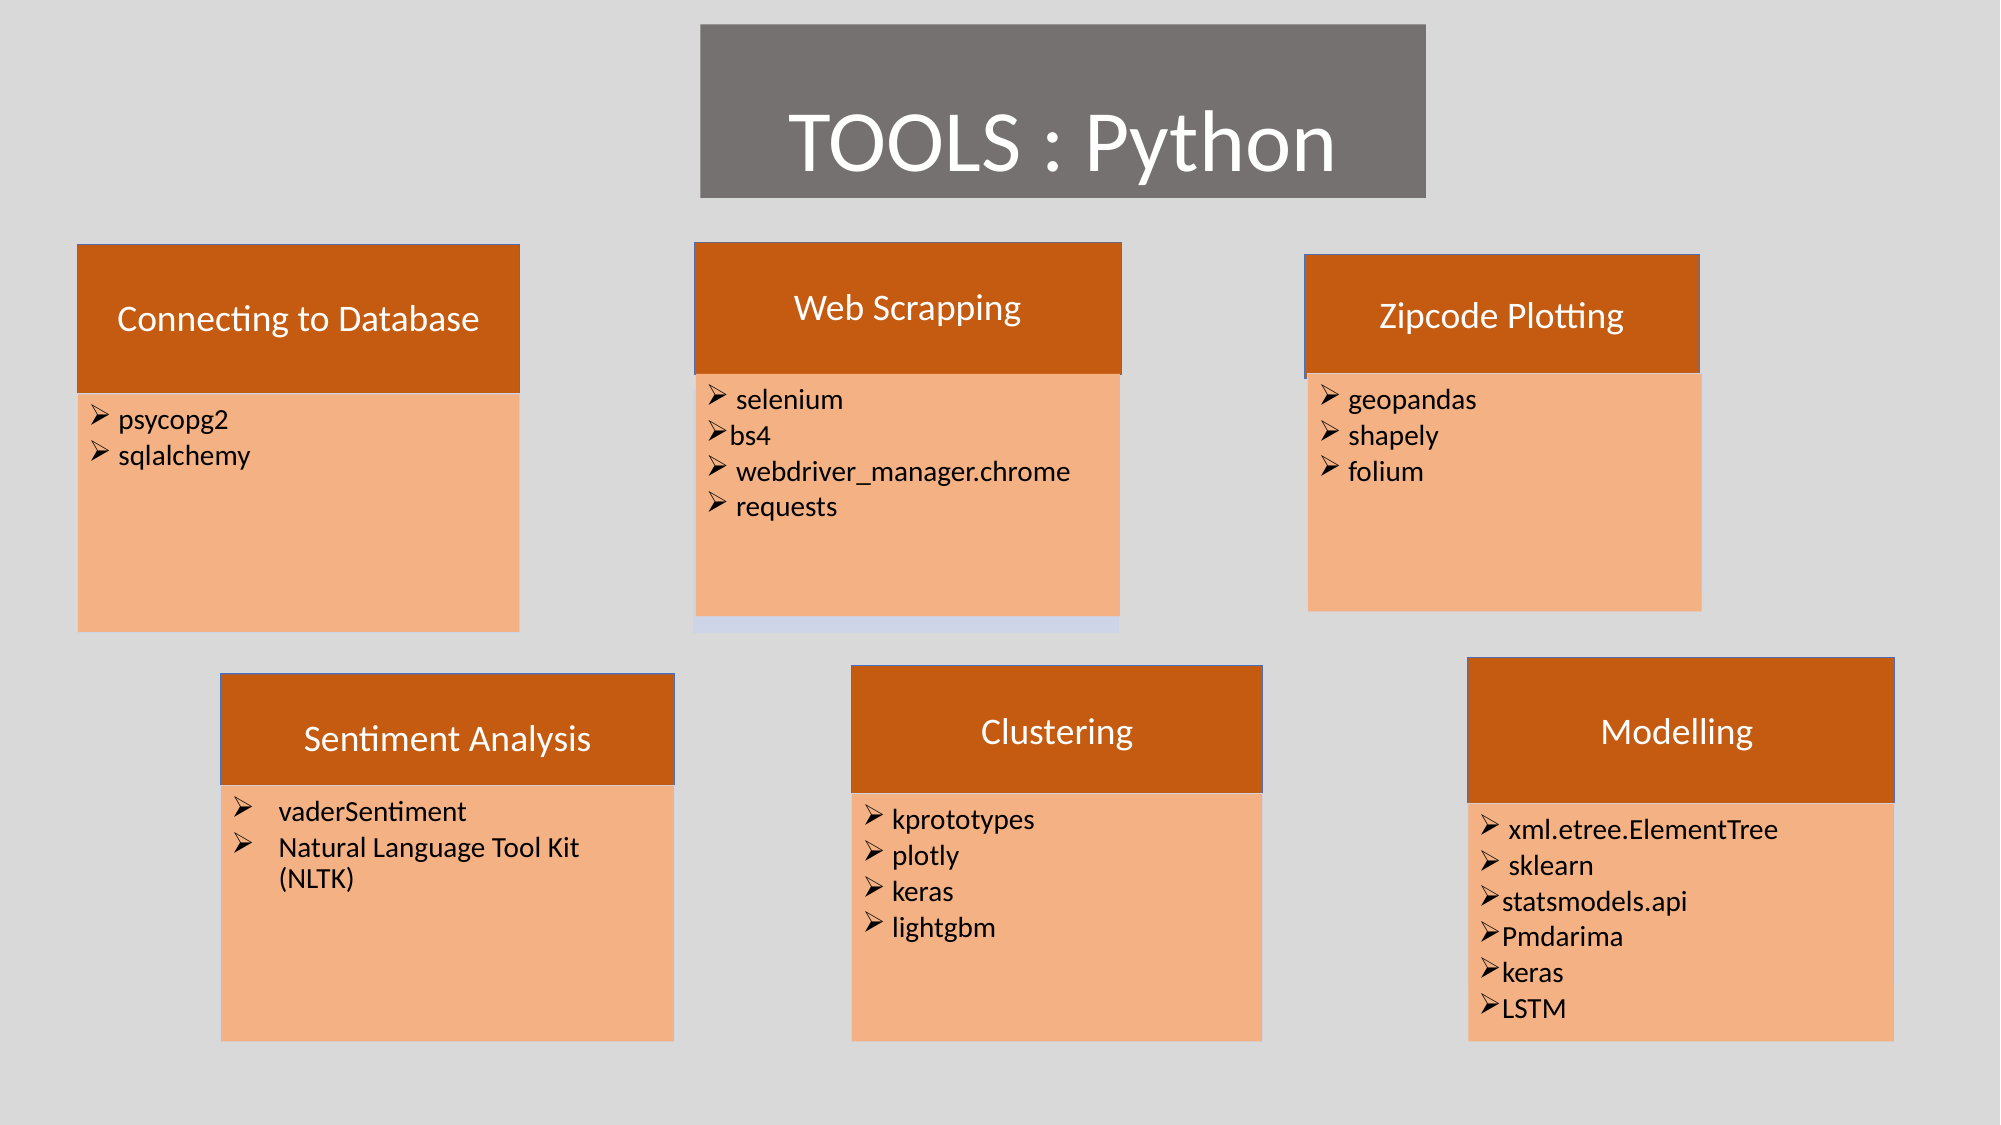

# TOOLS : Python

Web Scrapping

Connecting to Database

Zipcode Plotting
 selenium
bs4
 webdriver_manager.chrome
 requests

 geopandas
 shapely
 folium

 psycopg2
 sqlalchemy

Modelling

Clustering

Sentiment Analysis

vaderSentiment
Natural Language Tool Kit (NLTK)

 kprototypes
 plotly
 keras
 lightgbm

 xml.etree.ElementTree
 sklearn
statsmodels.api
Pmdarima
keras
LSTM